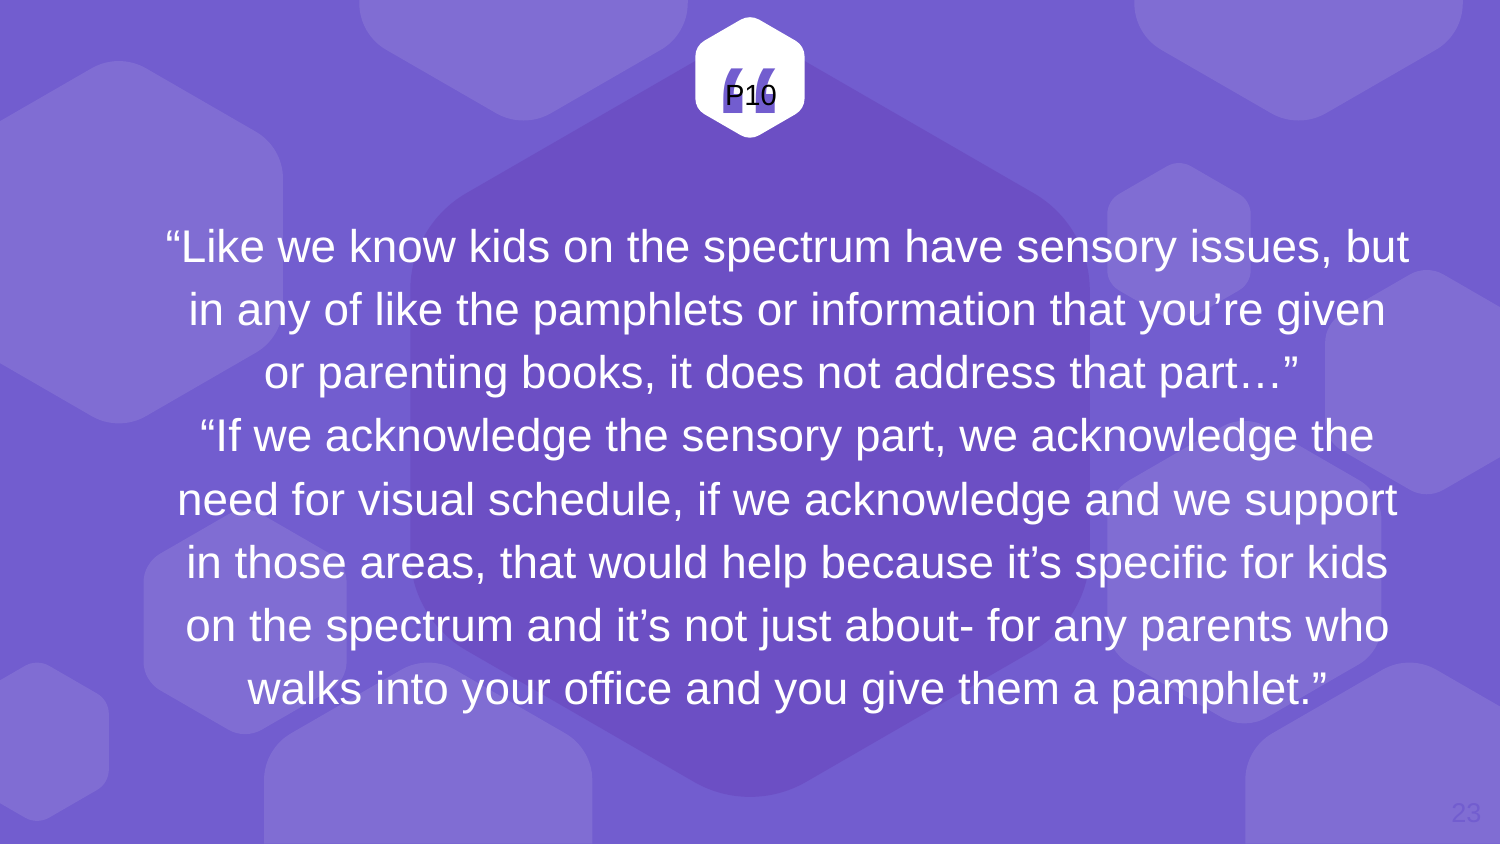

P10
“Like we know kids on the spectrum have sensory issues, but in any of like the pamphlets or information that you’re given or parenting books, it does not address that part…”
“If we acknowledge the sensory part, we acknowledge the need for visual schedule, if we acknowledge and we support in those areas, that would help because it’s specific for kids on the spectrum and it’s not just about- for any parents who walks into your office and you give them a pamphlet.”
23